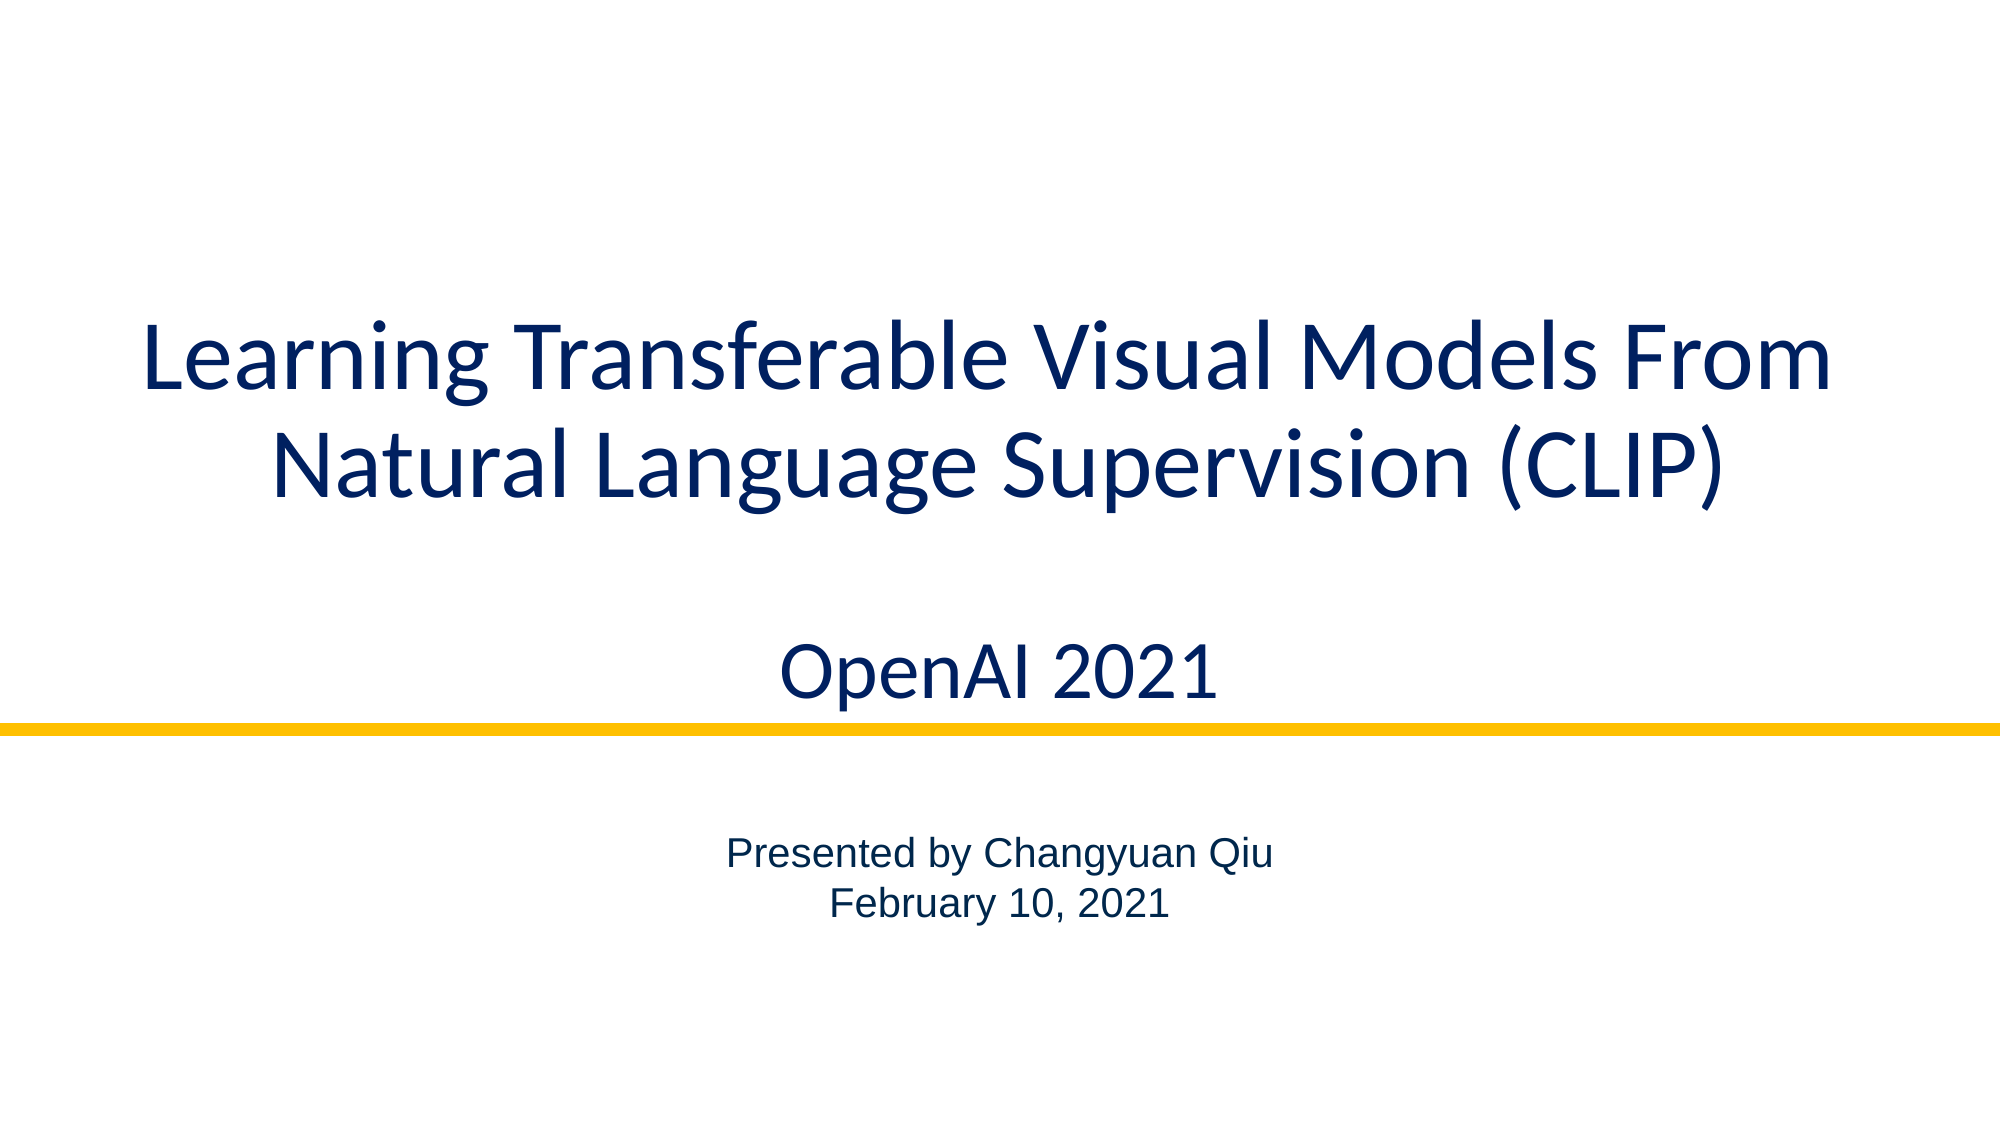

# Learning Transferable Visual Models From Natural Language Supervision (CLIP) OpenAI 2021
Presented by Changyuan Qiu
February 10, 2021